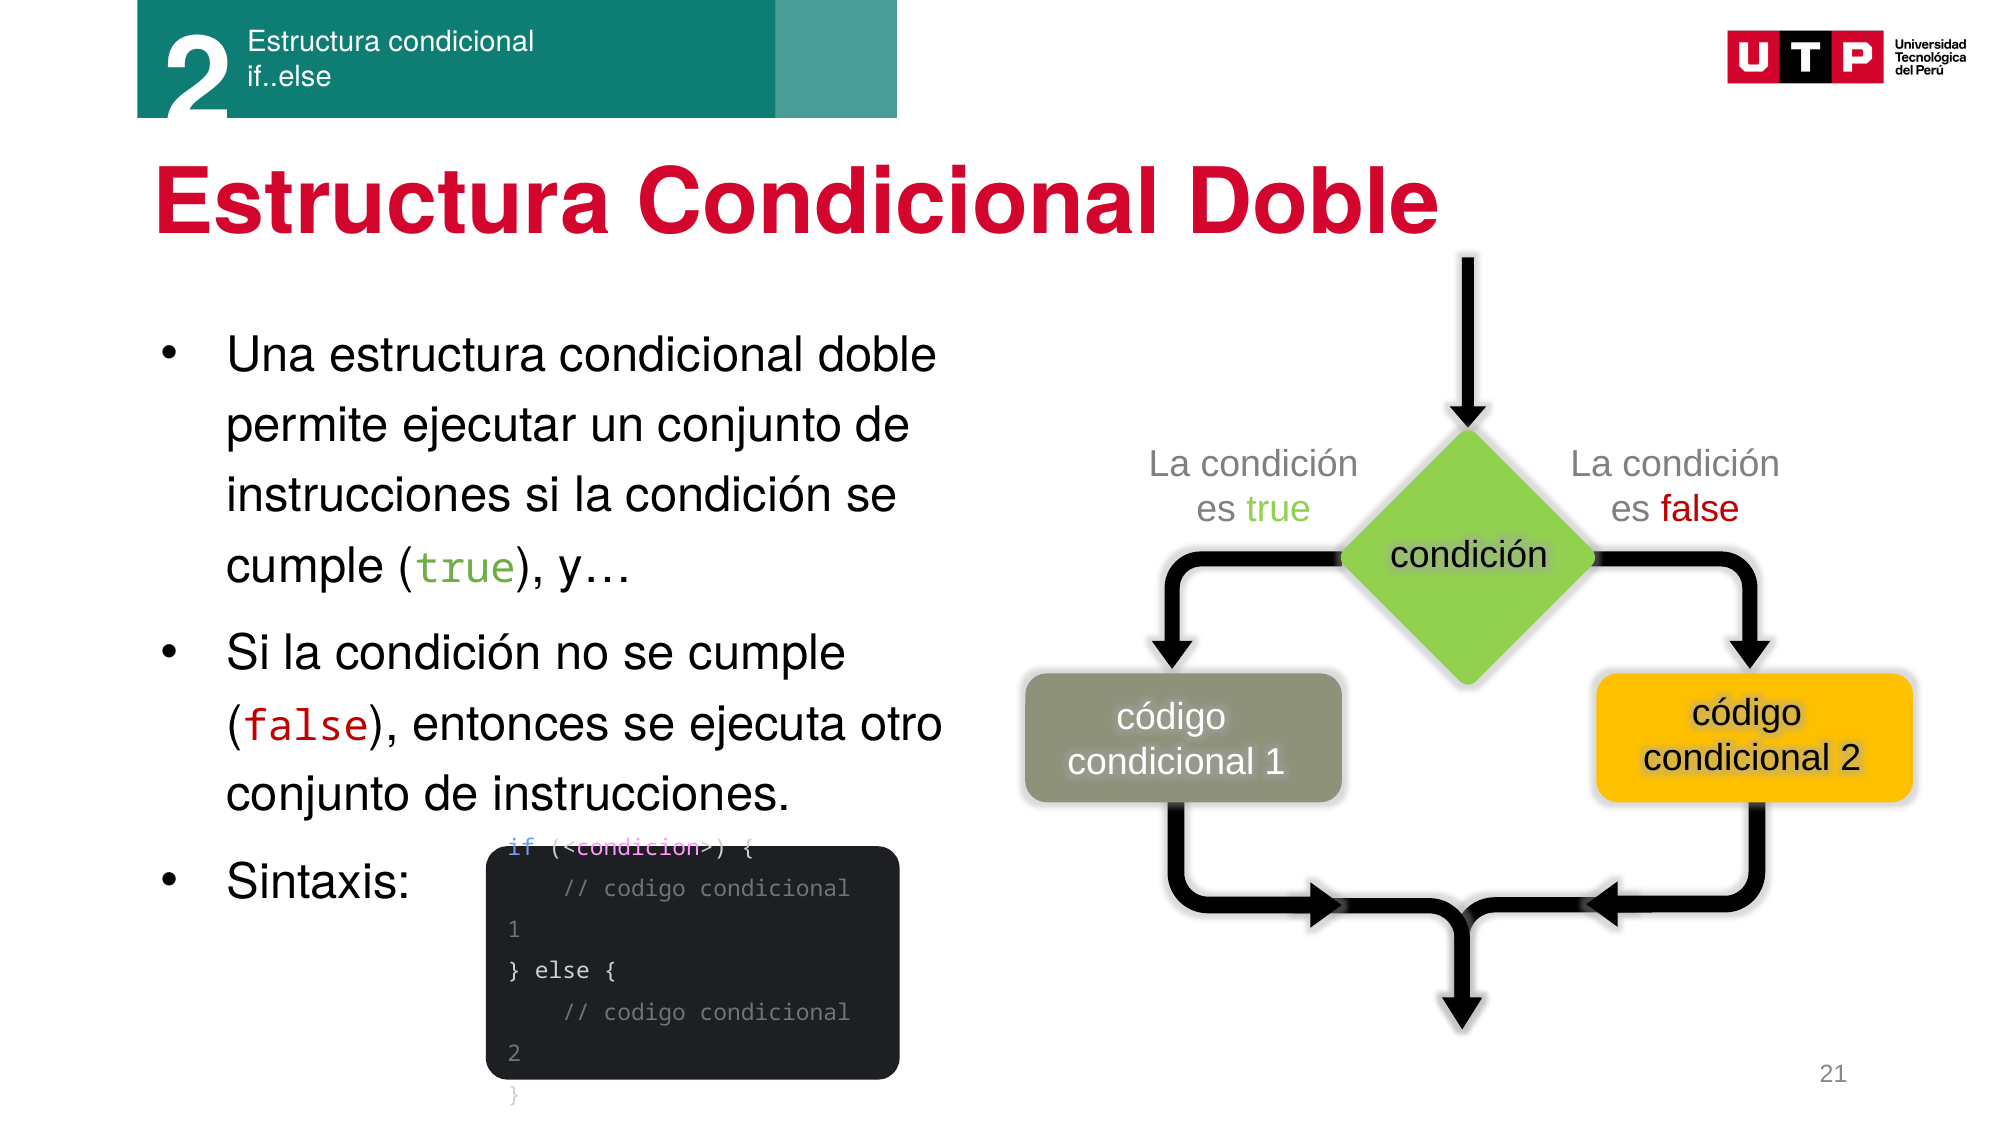

2

Estructura condicional
if..else
# Estructura Condicional Doble

La condición es true
La condición es false

condición

código
condicional 2
código
condicional 1

Una estructura condicional doble permite ejecutar un conjunto de instrucciones si la condición se cumple (true), y…
Si la condición no se cumple (false), entonces se ejecuta otro conjunto de instrucciones.
Sintaxis:
if (<condicion>) {
    // codigo condicional 1
} else {
    // codigo condicional 2
}
21